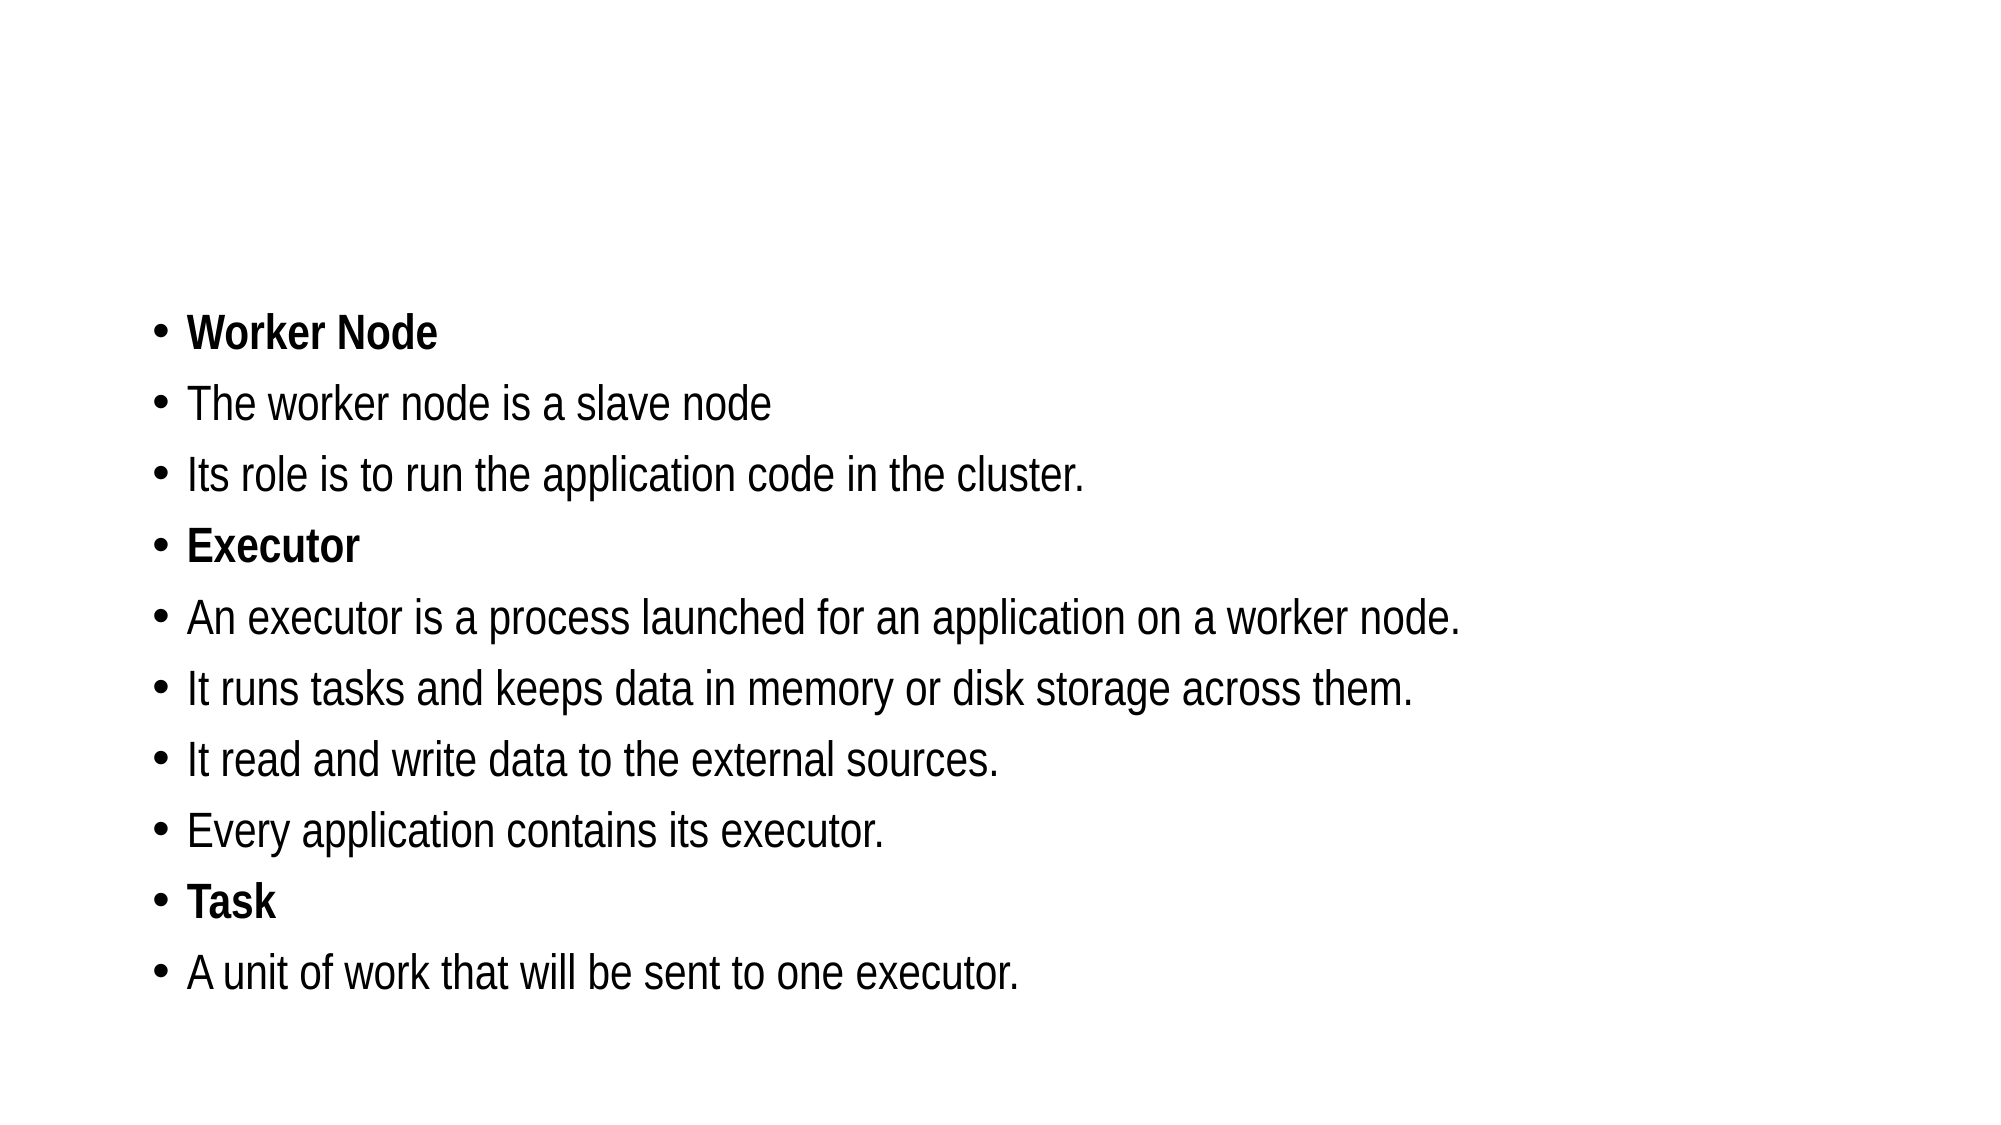

#
Worker Node
The worker node is a slave node
Its role is to run the application code in the cluster.
Executor
An executor is a process launched for an application on a worker node.
It runs tasks and keeps data in memory or disk storage across them.
It read and write data to the external sources.
Every application contains its executor.
Task
A unit of work that will be sent to one executor.